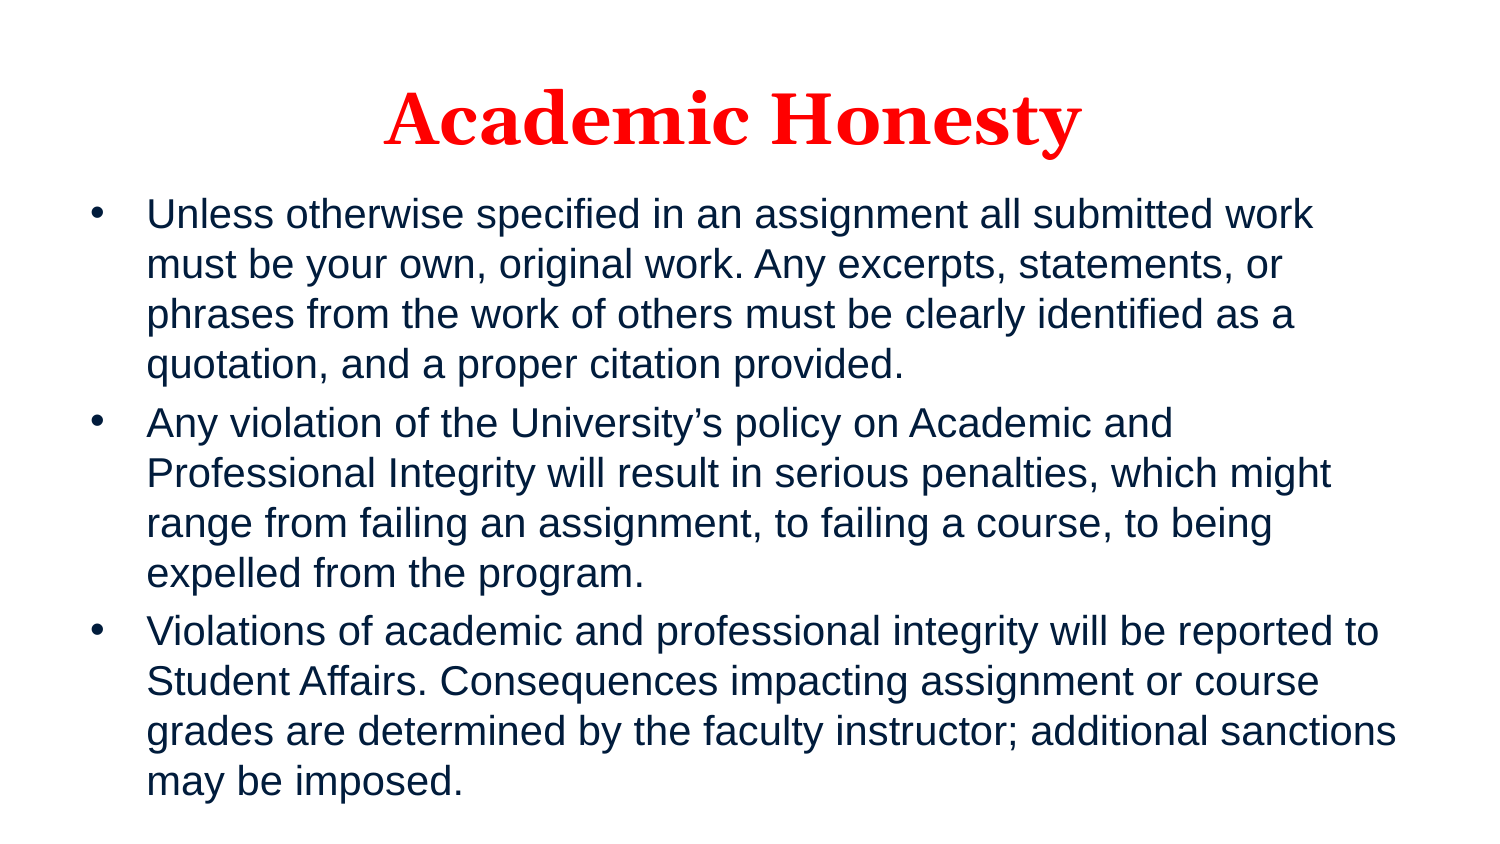

# Academic Honesty
Unless otherwise specified in an assignment all submitted work must be your own, original work. Any excerpts, statements, or phrases from the work of others must be clearly identified as a quotation, and a proper citation provided.
Any violation of the University’s policy on Academic and Professional Integrity will result in serious penalties, which might range from failing an assignment, to failing a course, to being expelled from the program.
Violations of academic and professional integrity will be reported to Student Affairs. Consequences impacting assignment or course grades are determined by the faculty instructor; additional sanctions may be imposed.